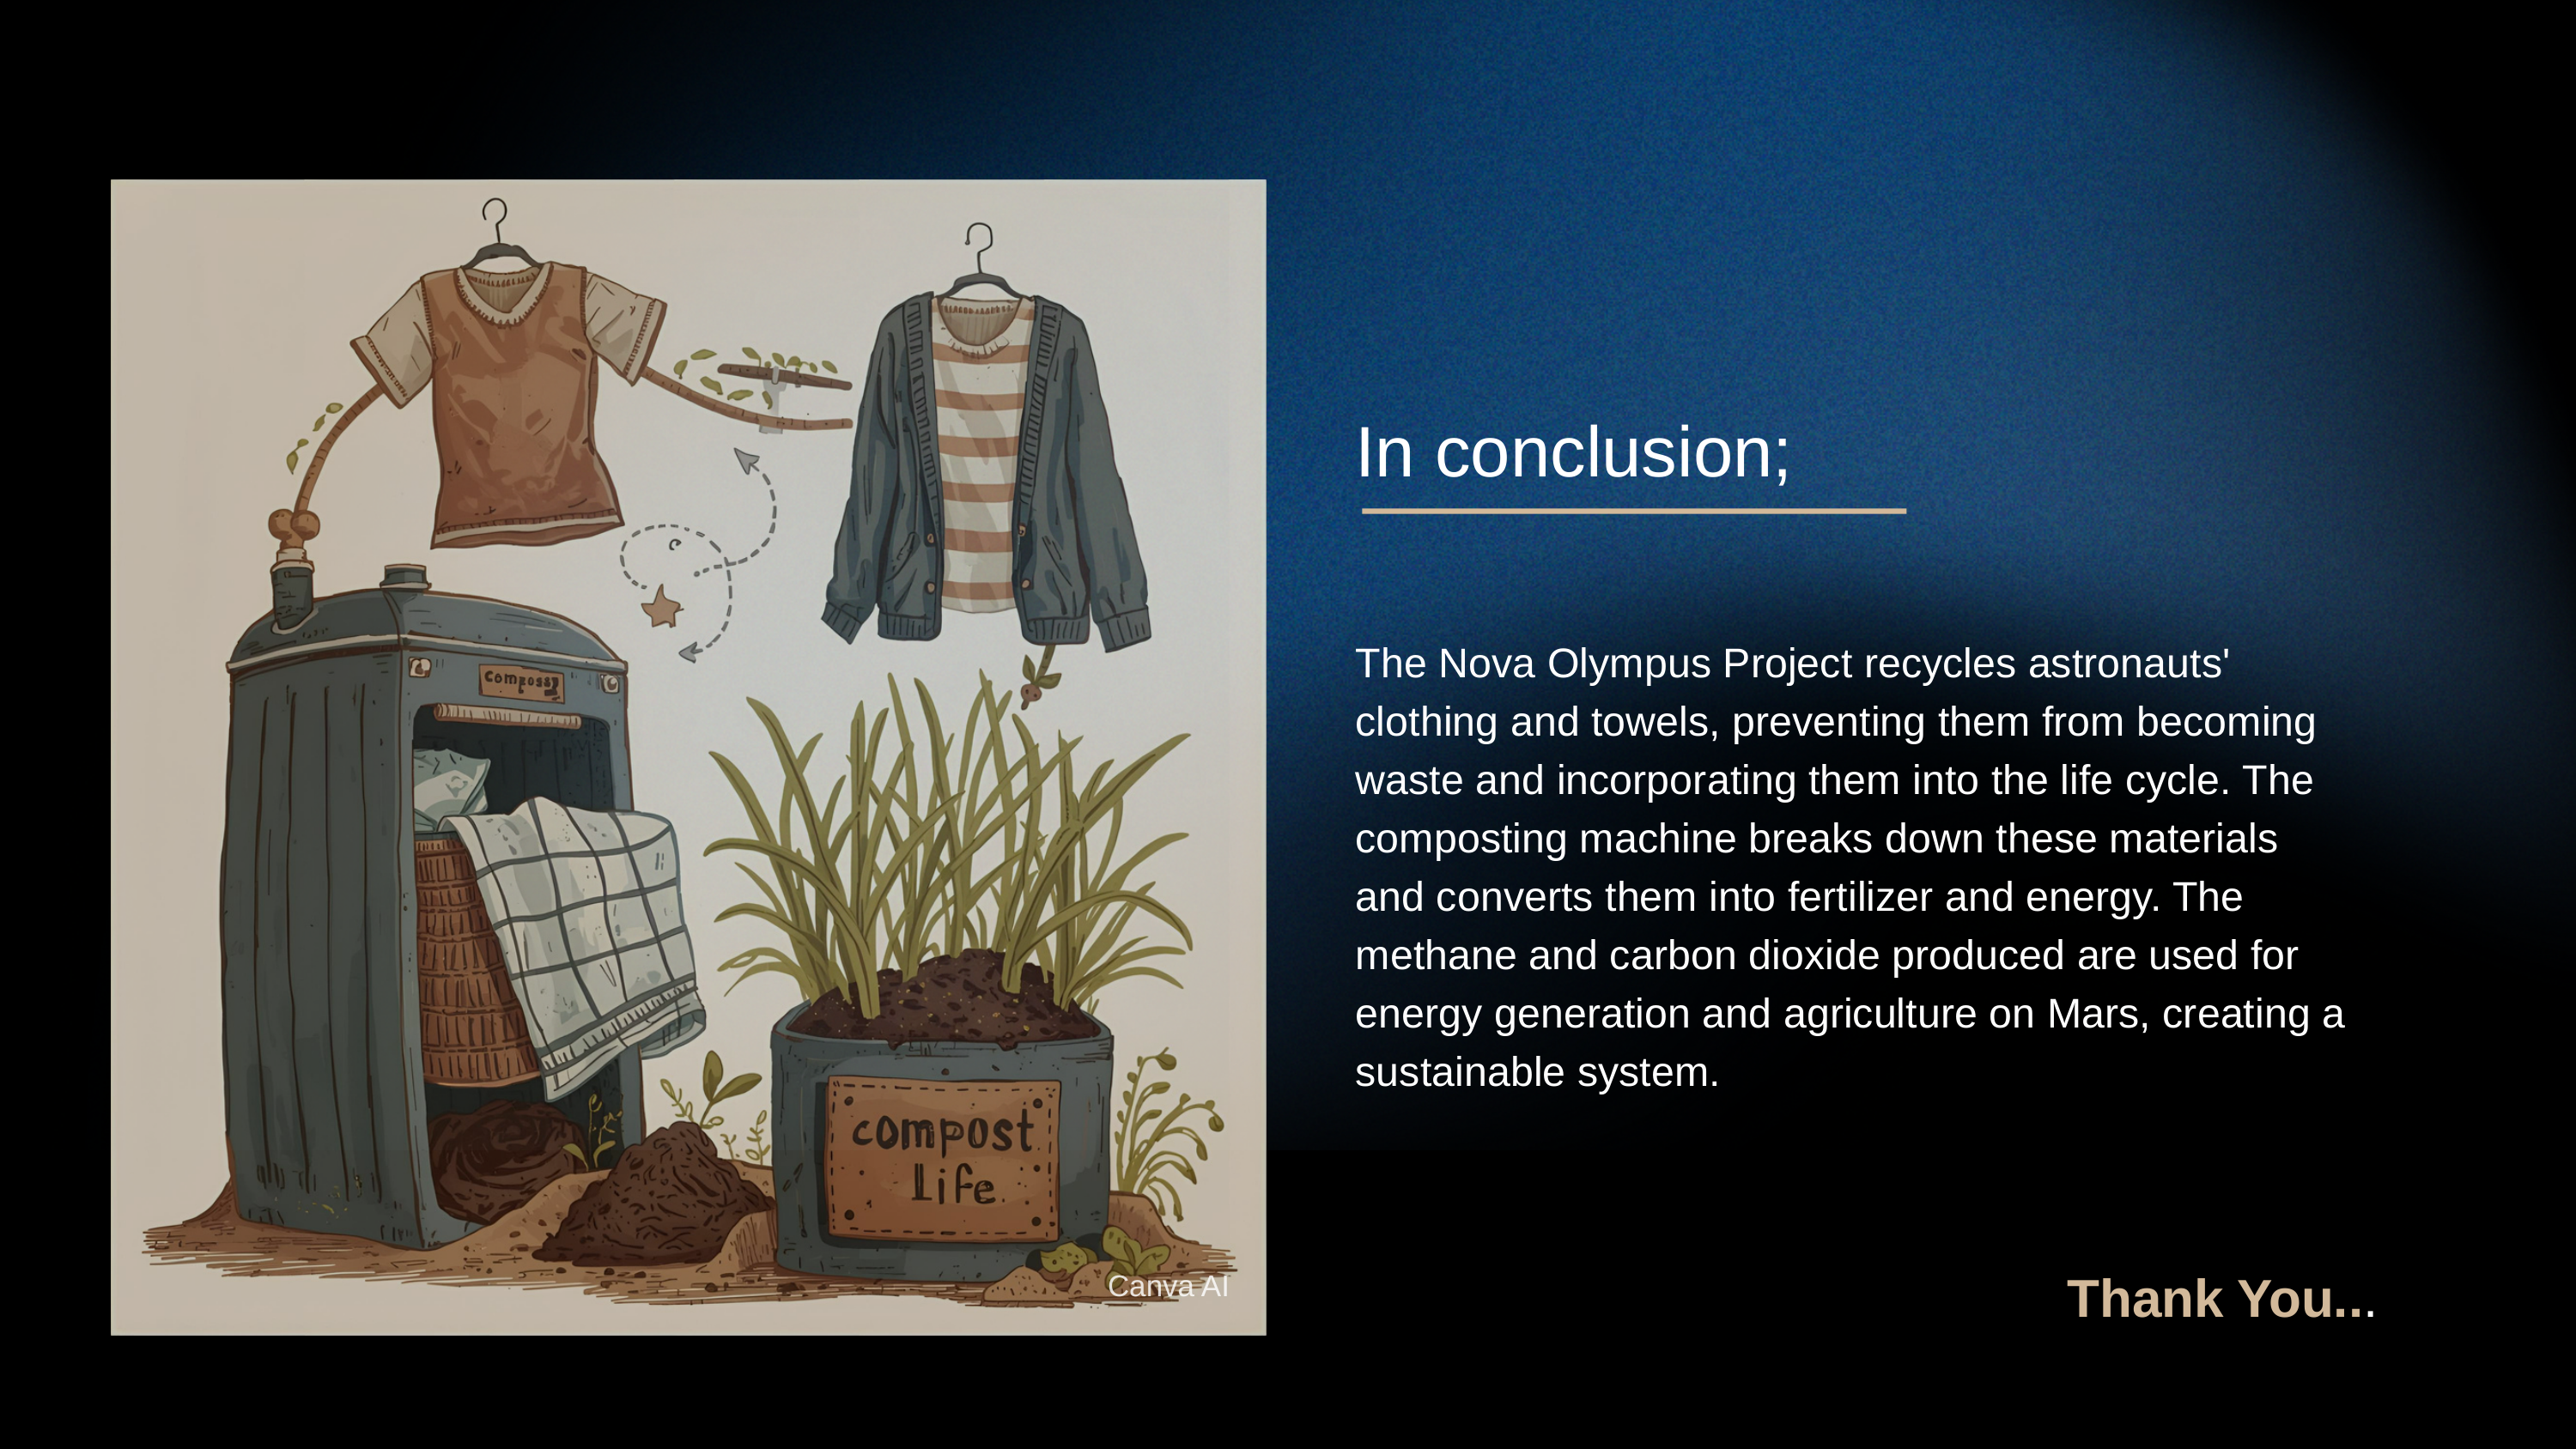

In conclusion;

The Nova Olympus Project recycles astronauts' clothing and towels, preventing them from becoming waste and incorporating them into the life cycle. The composting machine breaks down these materials and converts them into fertilizer and energy. The methane and carbon dioxide produced are used for energy generation and agriculture on Mars, creating a sustainable system.
Thank You...
Canva AI